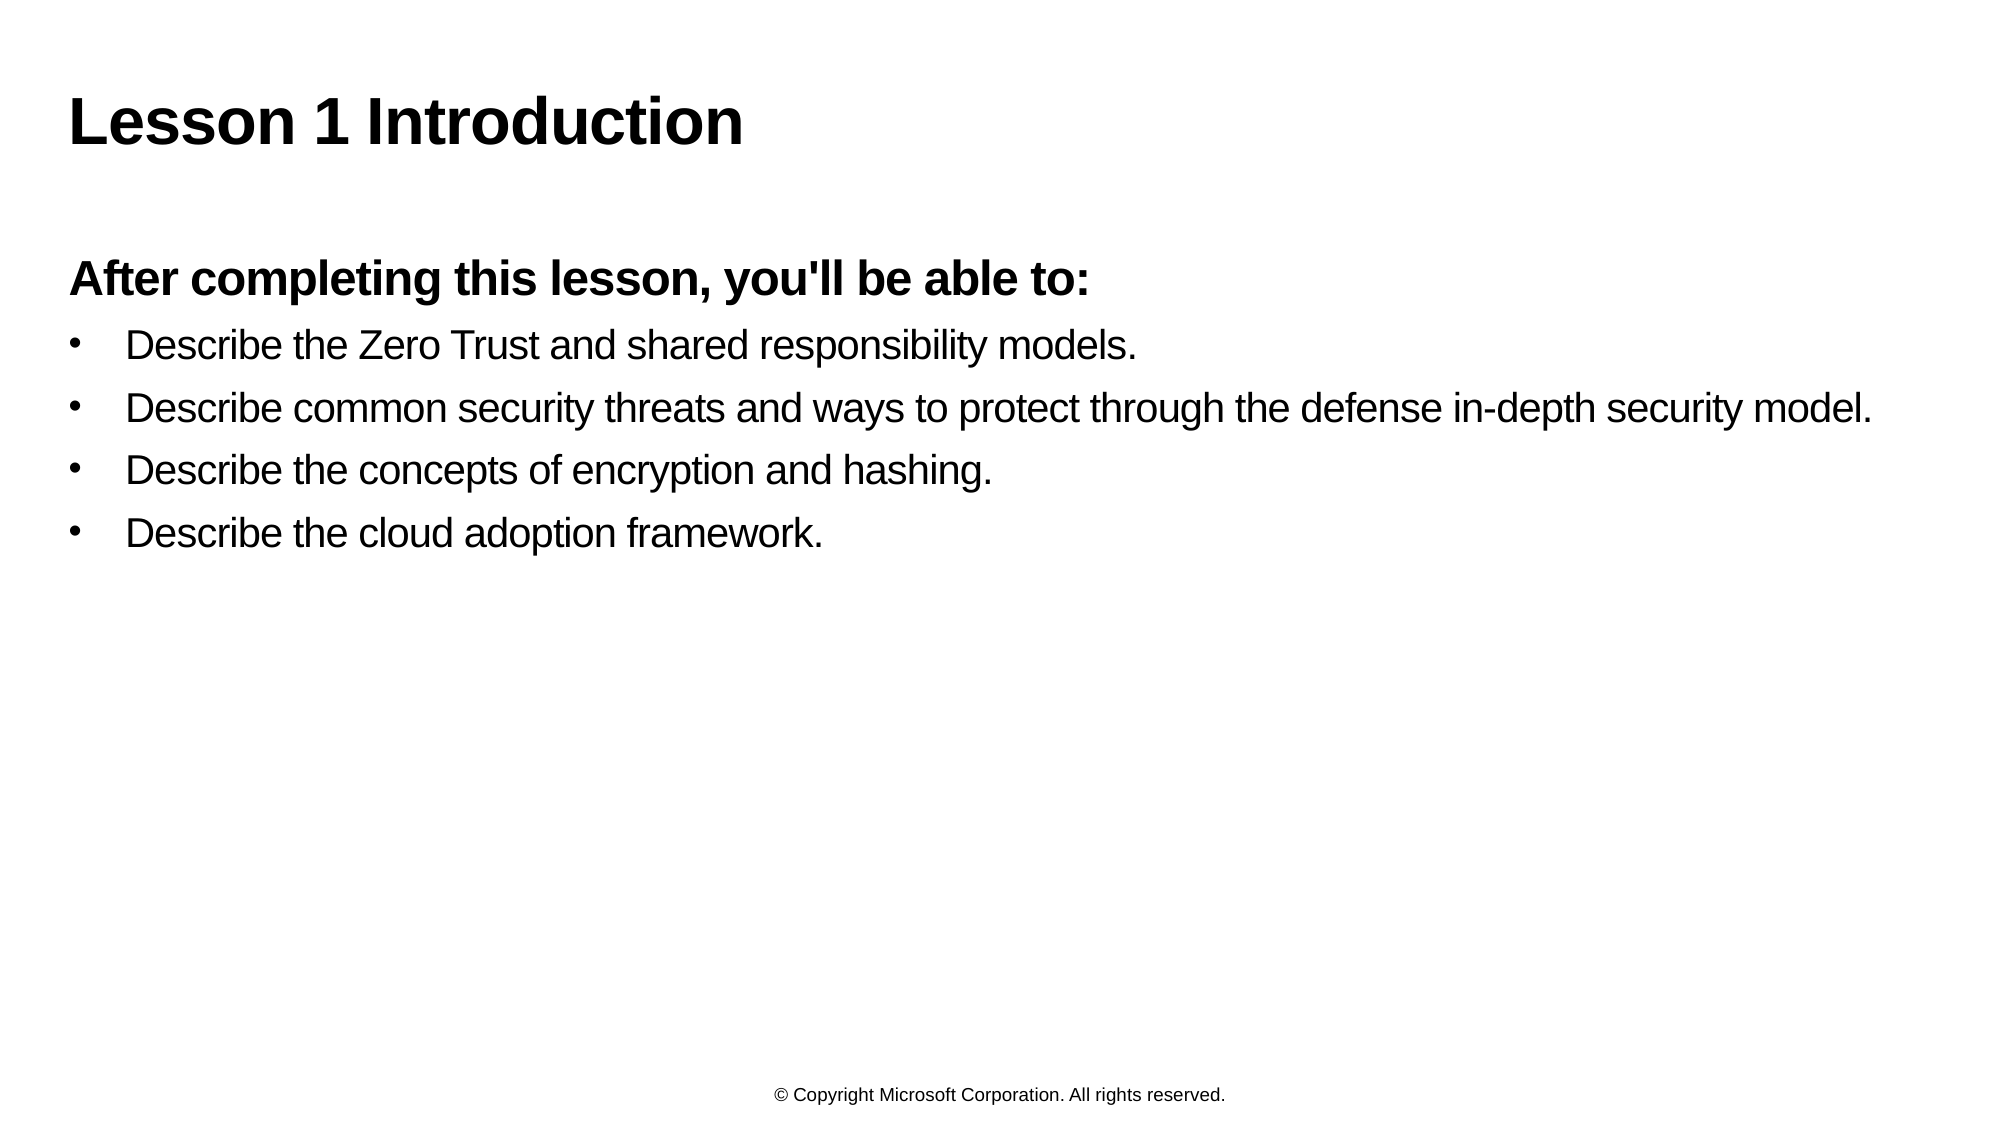

# Lesson 1 Introduction
After completing this lesson, you'll be able to:
Describe the Zero Trust and shared responsibility models.
Describe common security threats and ways to protect through the defense in-depth security model.
Describe the concepts of encryption and hashing.
Describe the cloud adoption framework.